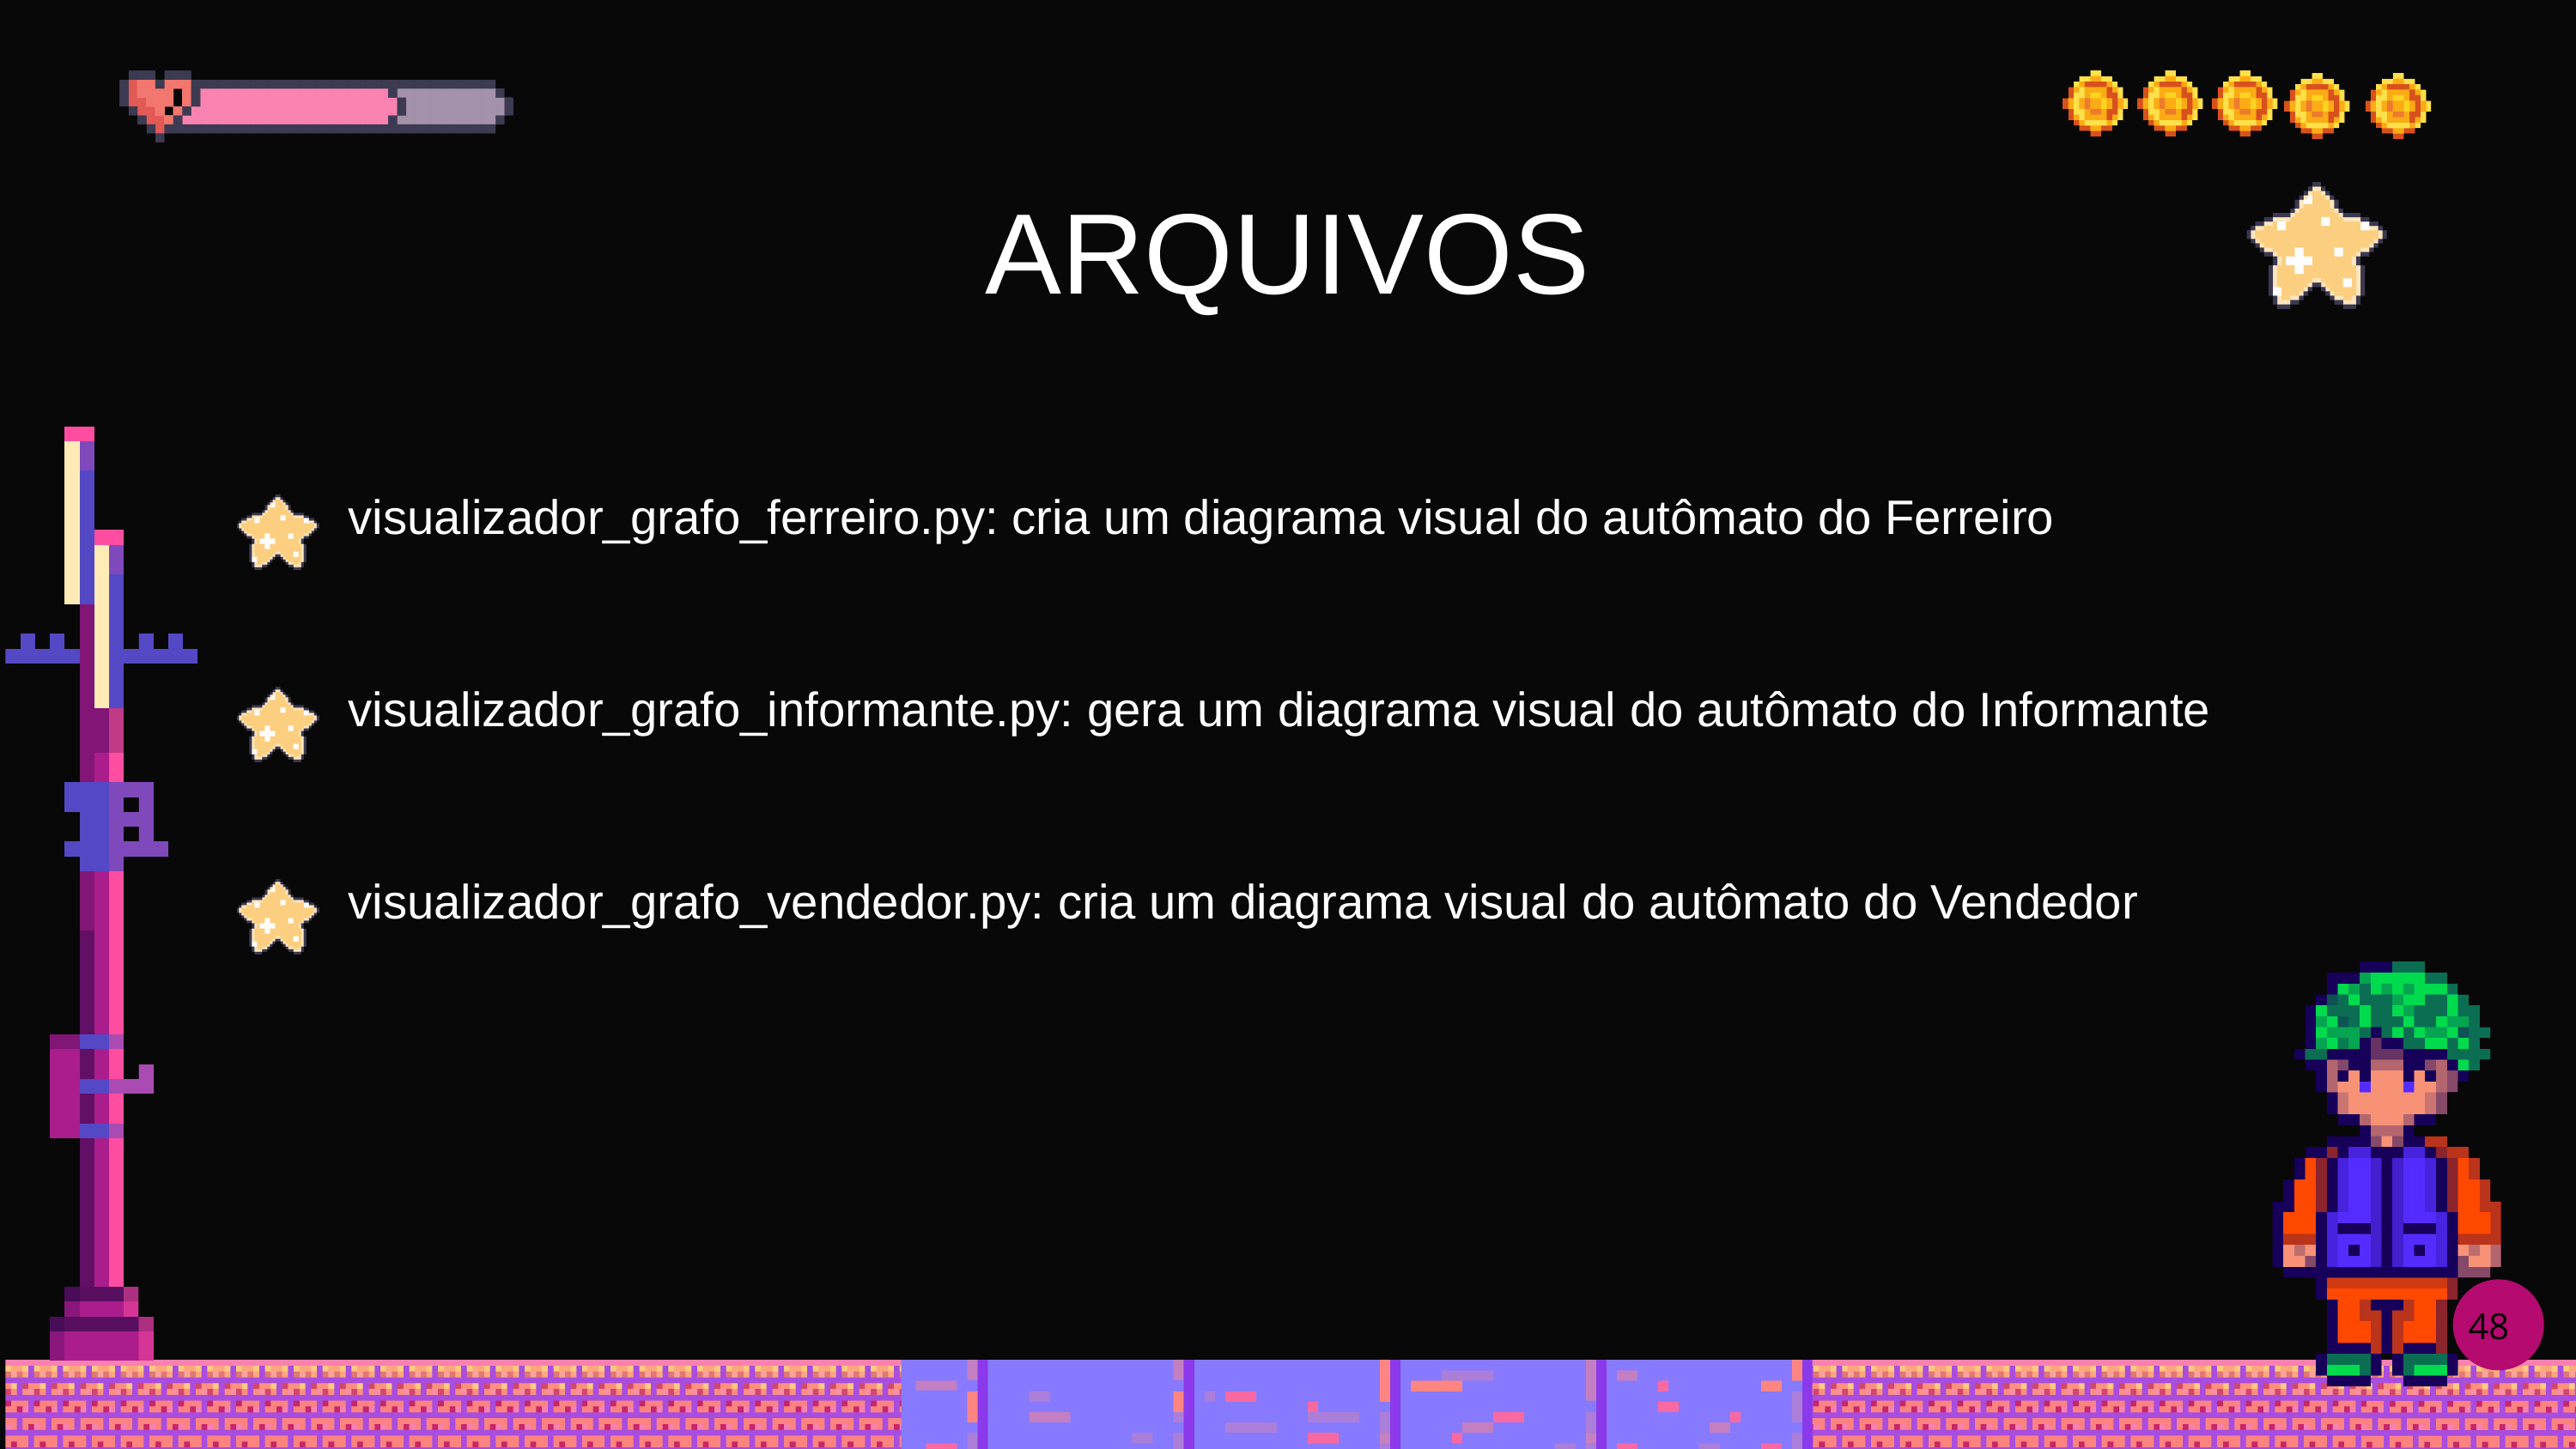

ARQUIVOS

visualizador_grafo_ferreiro.py: cria um diagrama visual do autômato do Ferreiro

visualizador_grafo_informante.py: gera um diagrama visual do autômato do Informante

visualizador_grafo_vendedor.py: cria um diagrama visual do autômato do Vendedor

48